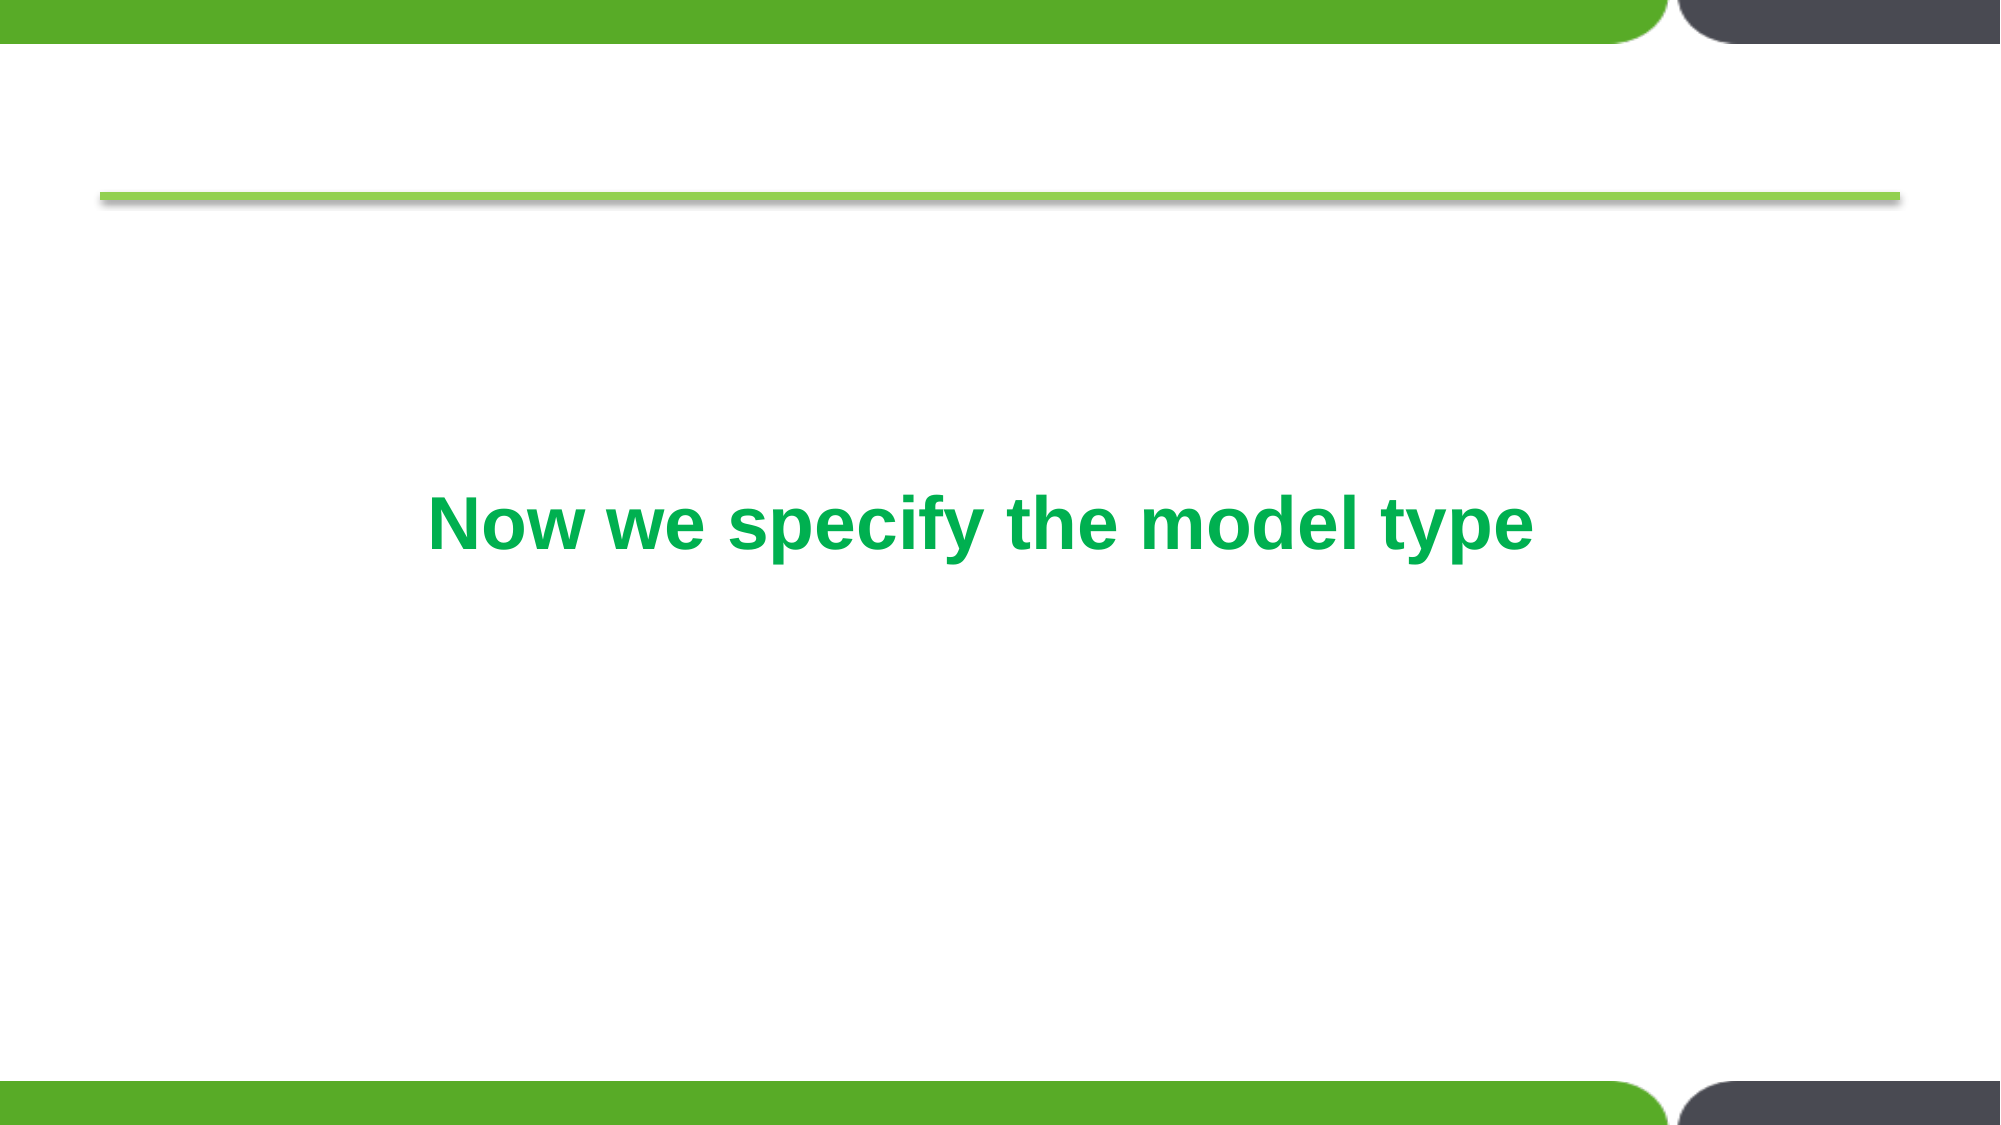

# Now we specify the model type